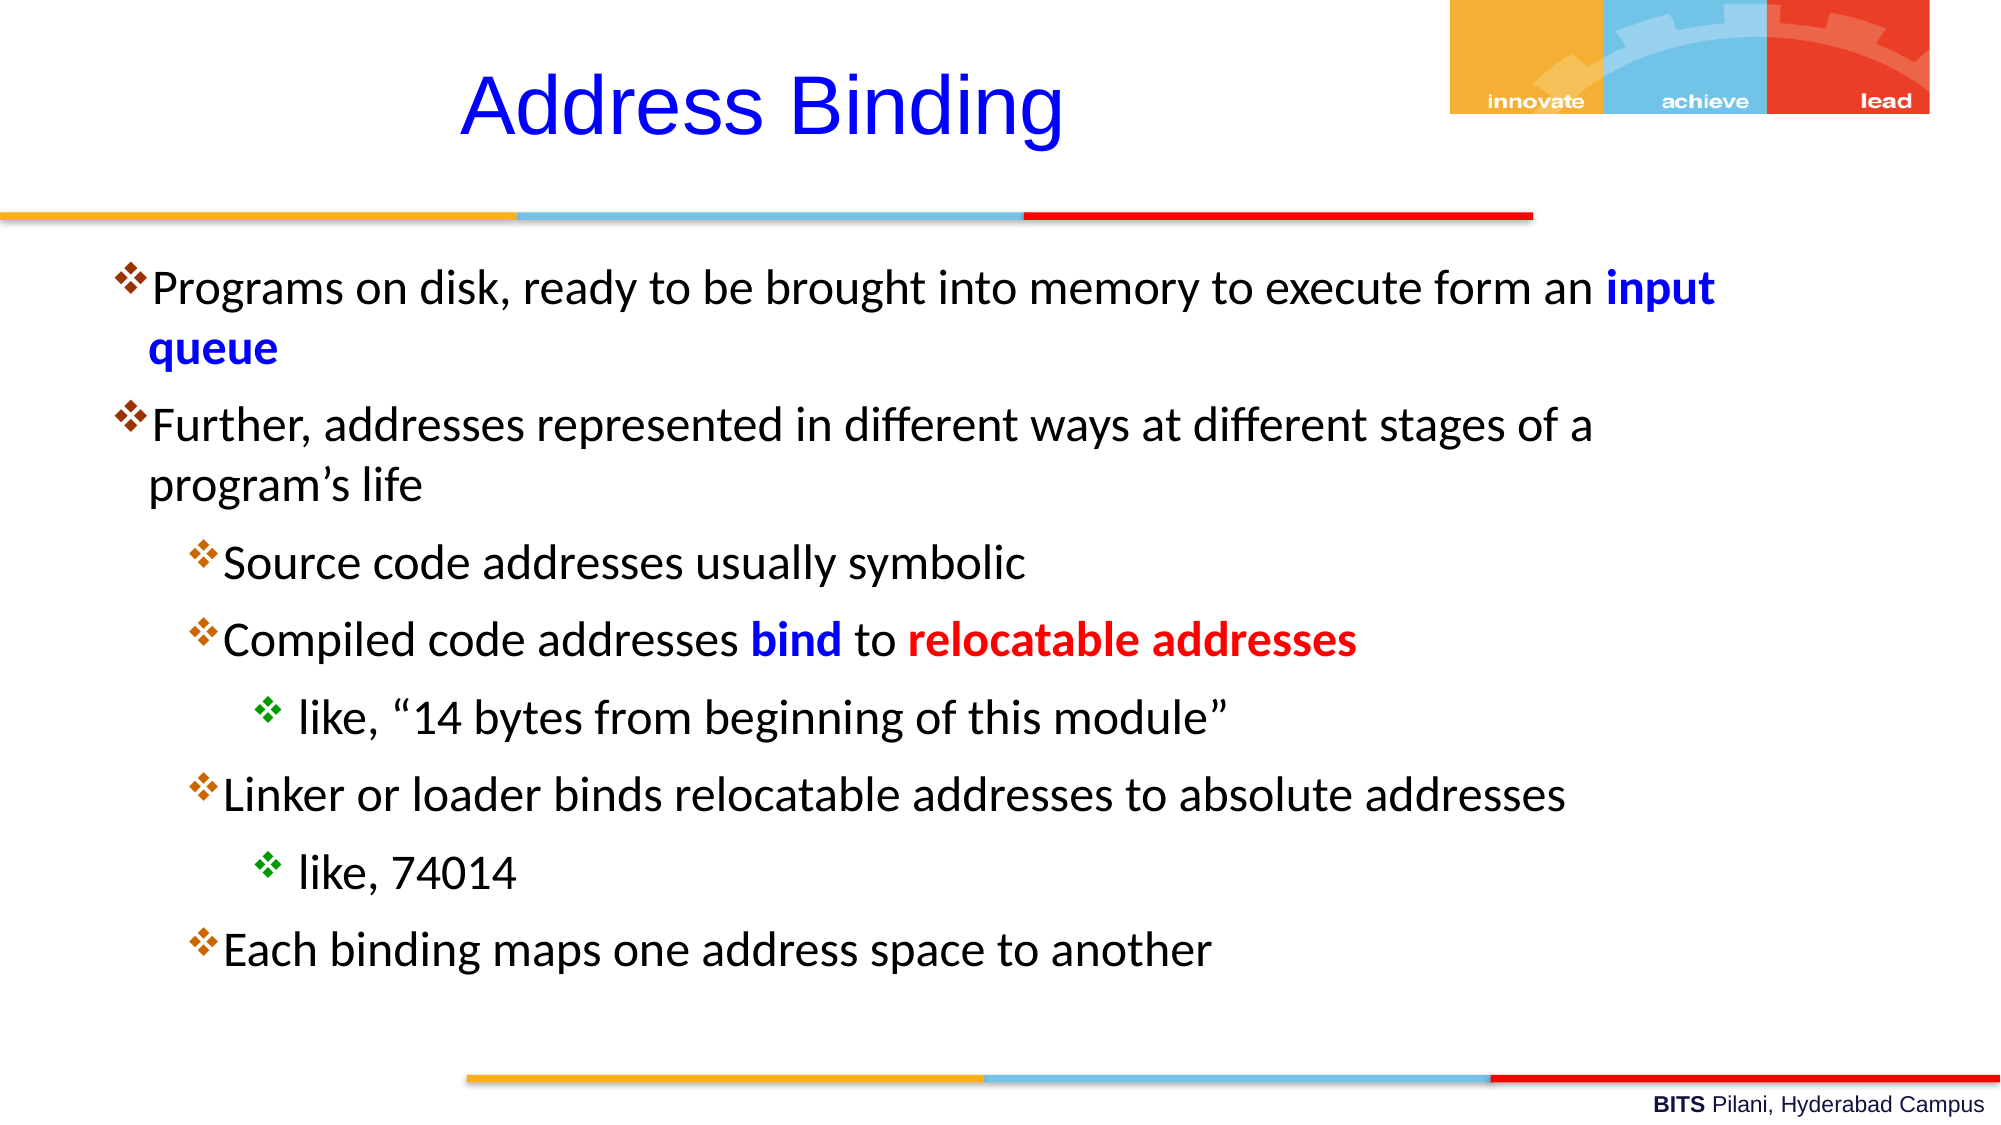

Address Binding
Programs on disk, ready to be brought into memory to execute form an input queue
Further, addresses represented in different ways at different stages of a program’s life
Source code addresses usually symbolic
Compiled code addresses bind to relocatable addresses
like, “14 bytes from beginning of this module”
Linker or loader binds relocatable addresses to absolute addresses
like, 74014
Each binding maps one address space to another